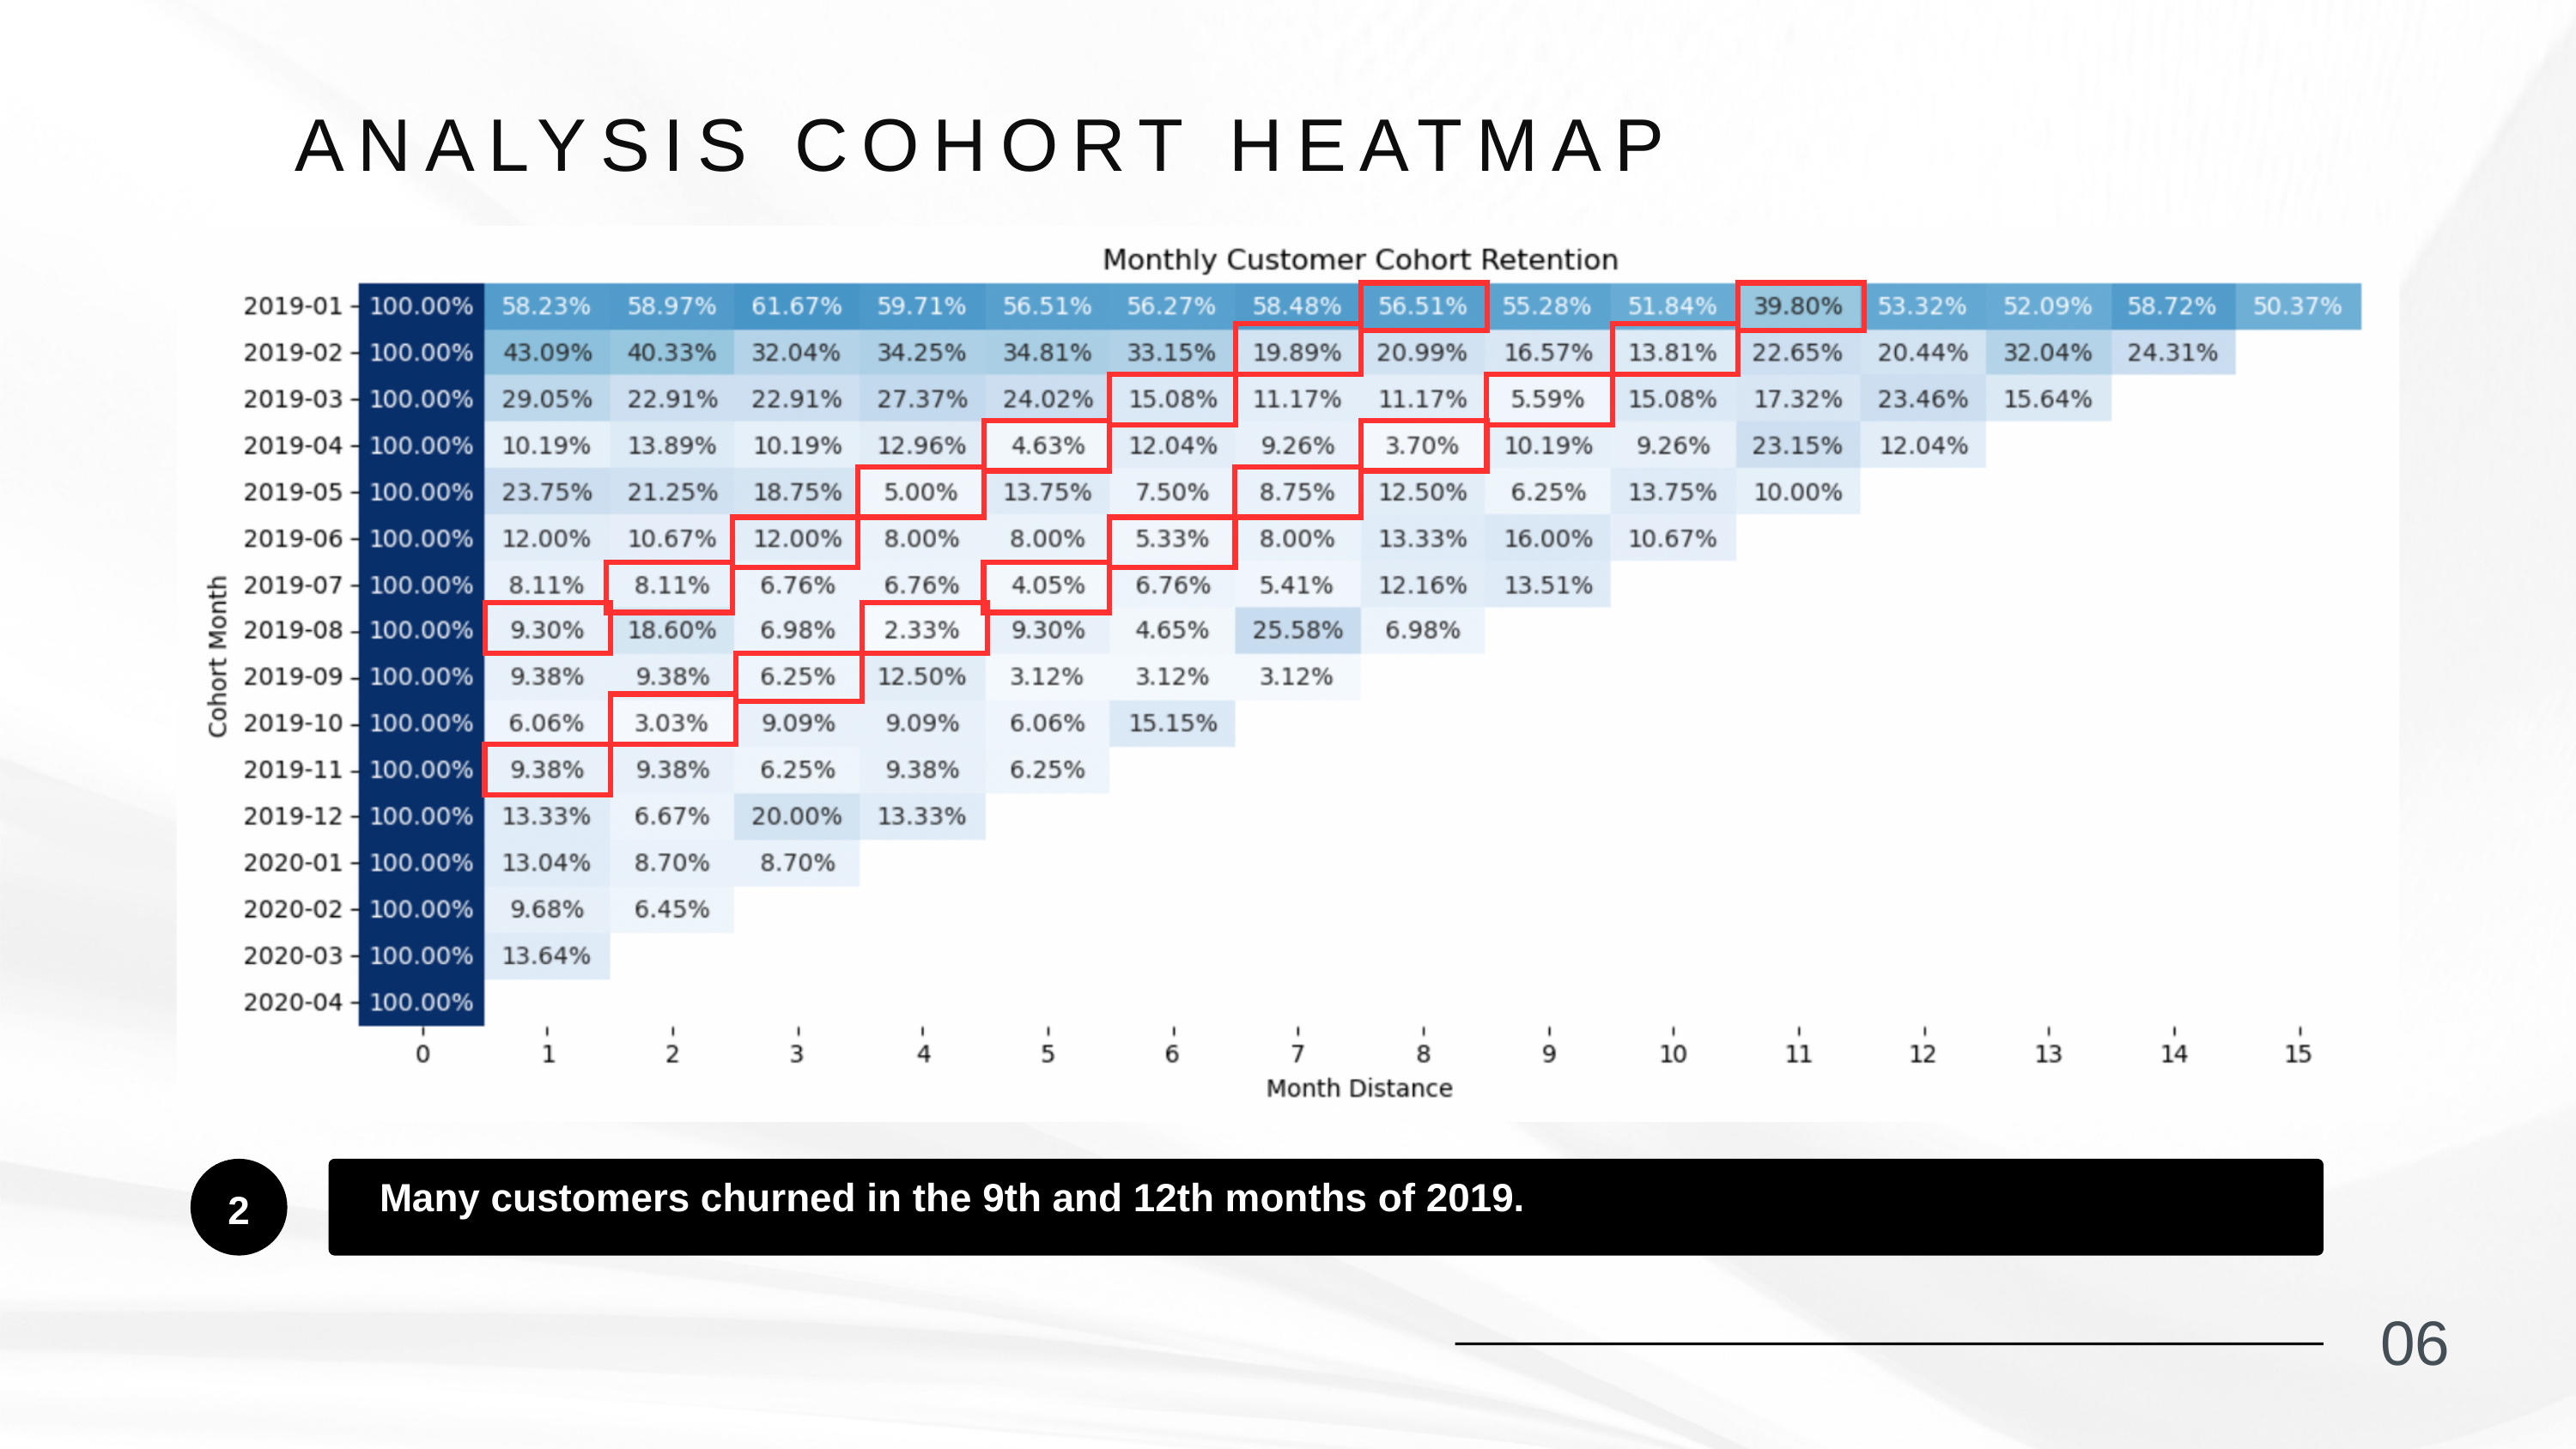

ANALYSIS COHORT HEATMAP

2

    Many customers churned in the 9th and 12th months of 2019.
06